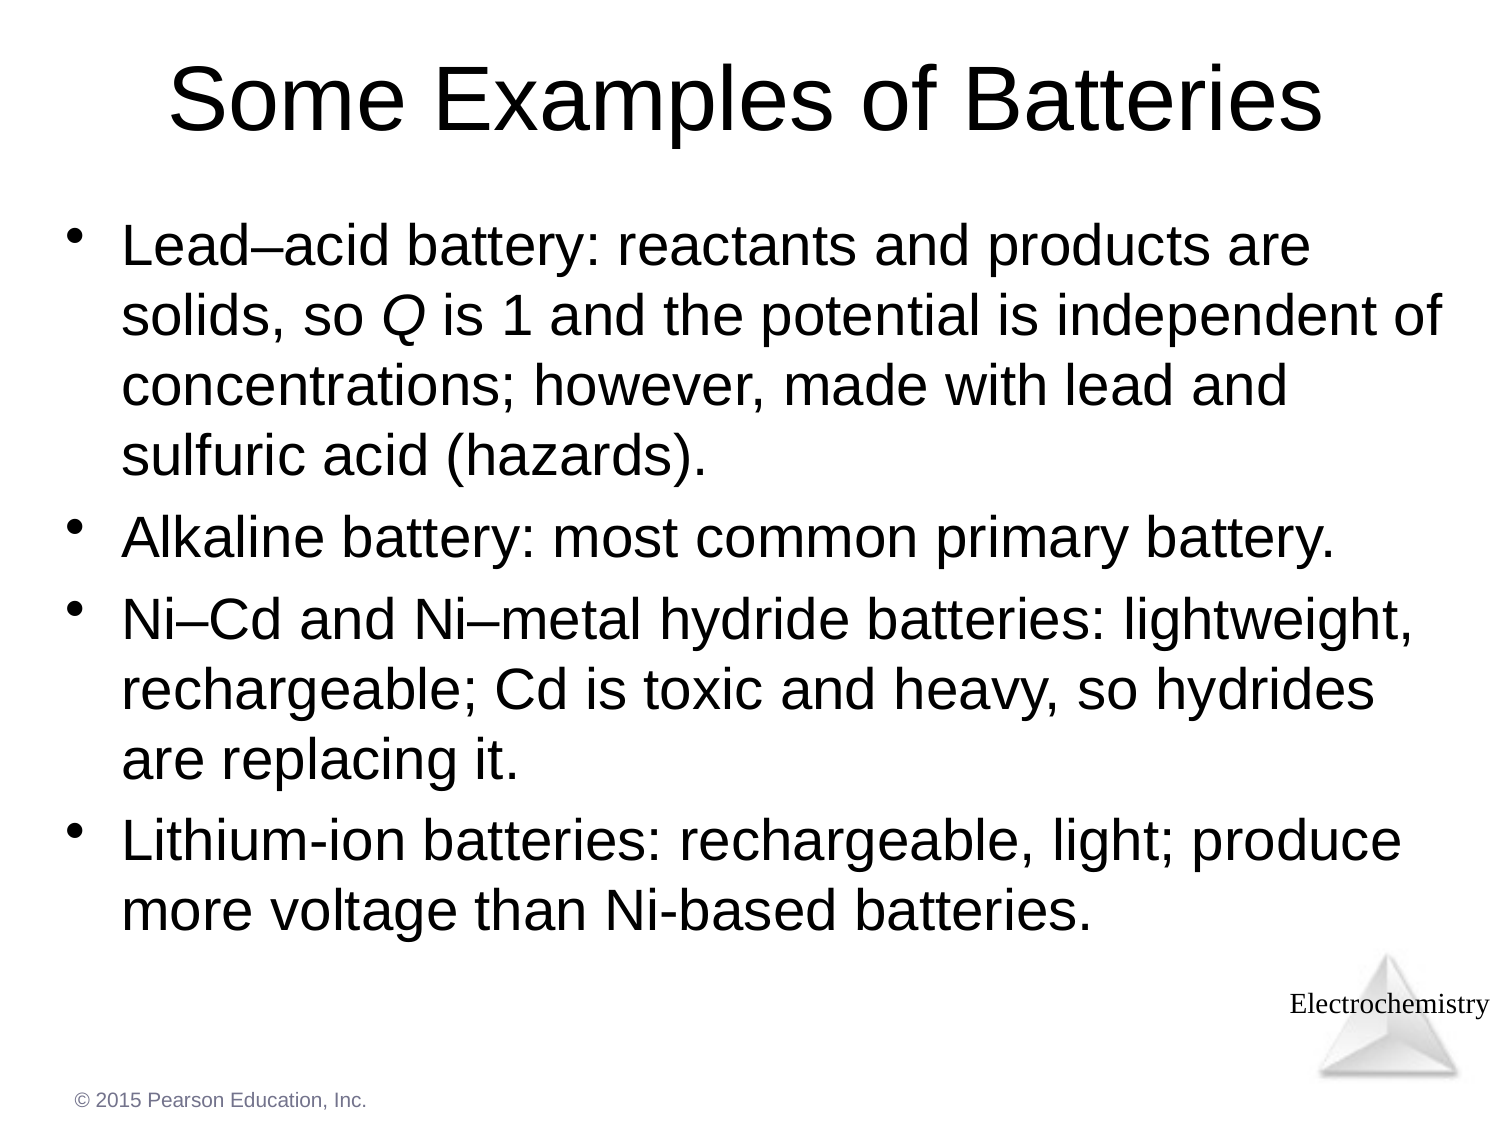

# Some Examples of Batteries
Lead–acid battery: reactants and products are solids, so Q is 1 and the potential is independent of concentrations; however, made with lead and sulfuric acid (hazards).
Alkaline battery: most common primary battery.
Ni–Cd and Ni–metal hydride batteries: lightweight, rechargeable; Cd is toxic and heavy, so hydrides are replacing it.
Lithium-ion batteries: rechargeable, light; produce more voltage than Ni-based batteries.